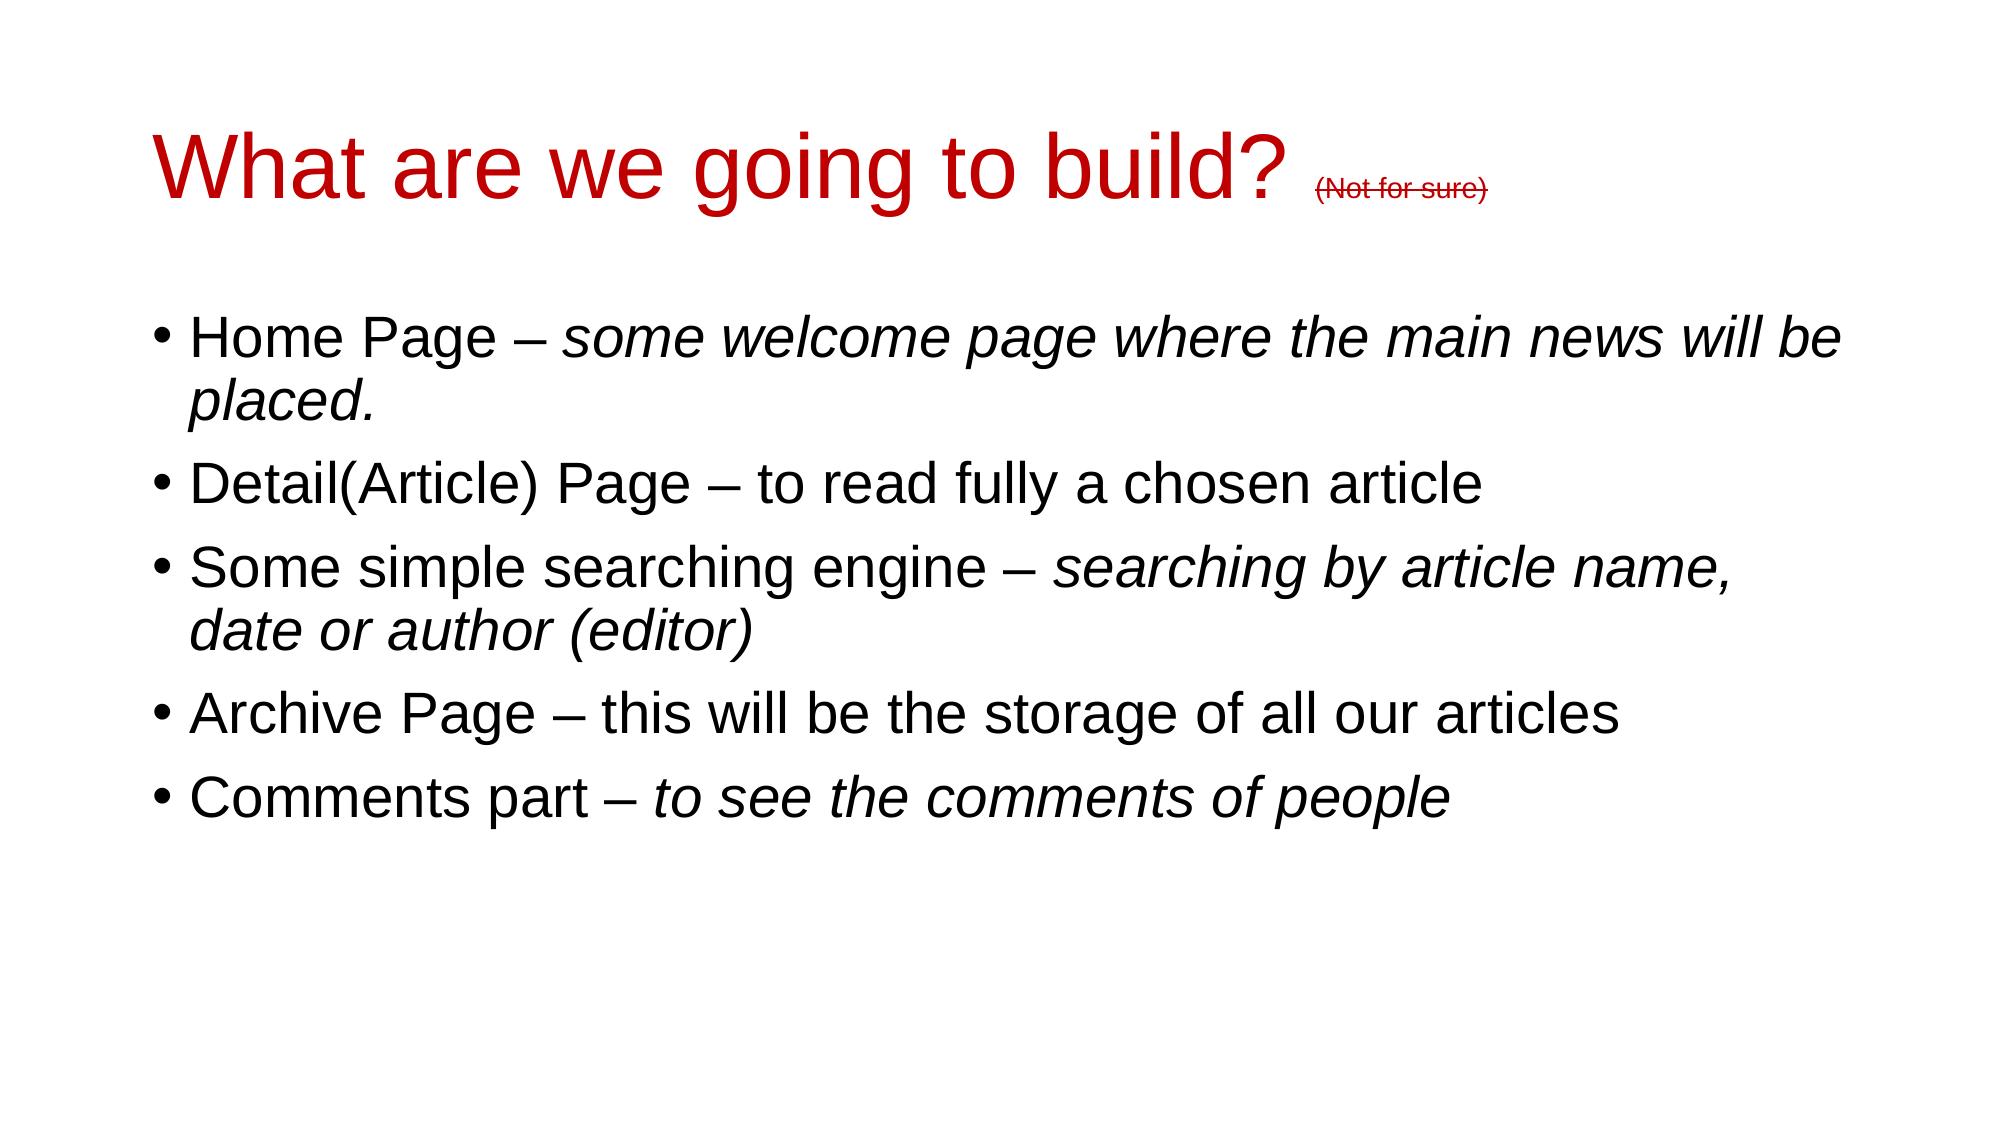

# What are we going to build? (Not for sure)
Home Page – some welcome page where the main news will be placed.
Detail(Article) Page – to read fully a chosen article
Some simple searching engine – searching by article name, date or author (editor)
Archive Page – this will be the storage of all our articles
Comments part – to see the comments of people